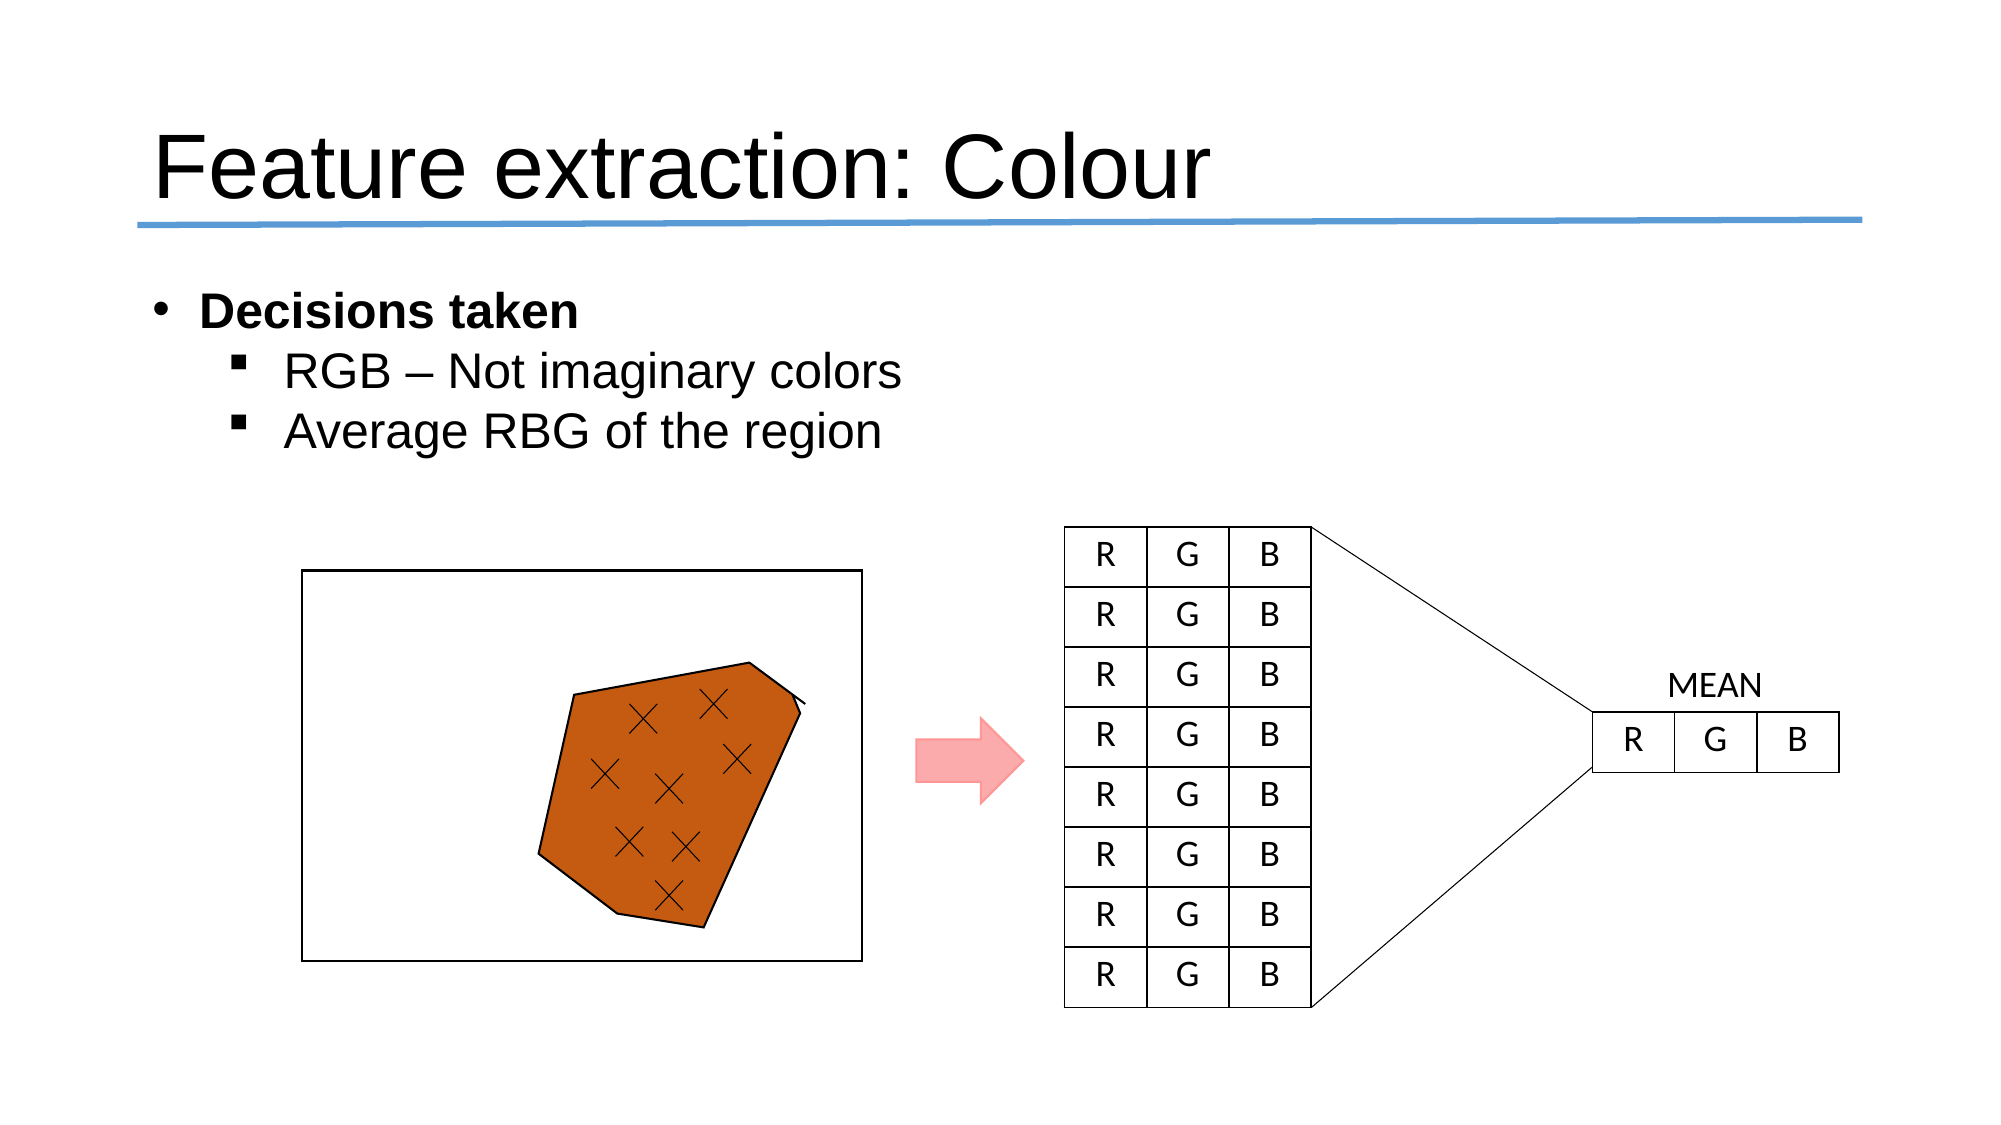

# Feature extraction: Colour
Decisions taken
RGB – Not imaginary colors
Average RBG of the region
| R | G | B |
| --- | --- | --- |
| R | G | B |
| R | G | B |
| R | G | B |
| R | G | B |
| R | G | B |
| R | G | B |
| R | G | B |

MEAN

| R | G | B |
| --- | --- | --- |